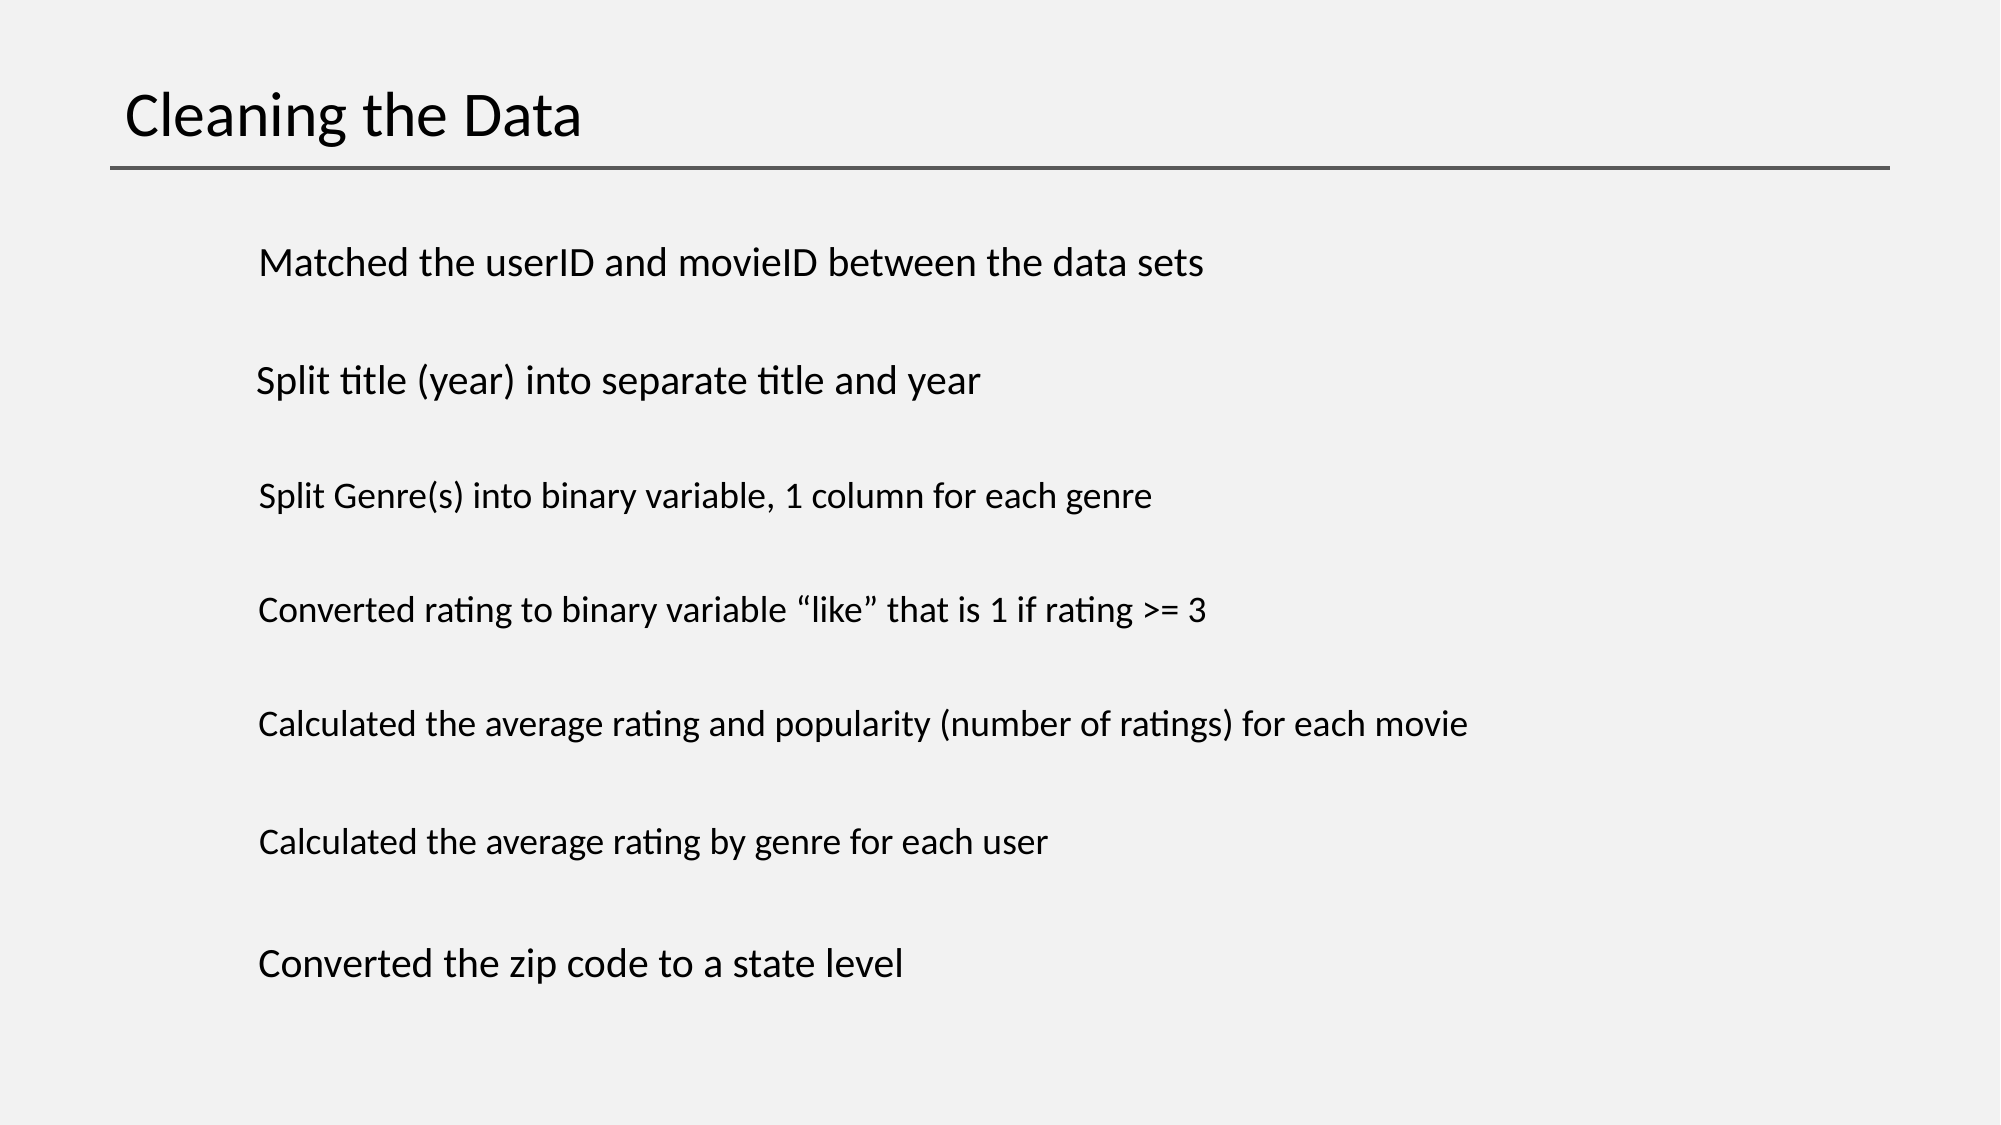

Cleaning the Data
Matched the userID and movieID between the data sets
Split title (year) into separate title and year
Split Genre(s) into binary variable, 1 column for each genre
Converted rating to binary variable “like” that is 1 if rating >= 3
Calculated the average rating and popularity (number of ratings) for each movie
Calculated the average rating by genre for each user
Converted the zip code to a state level